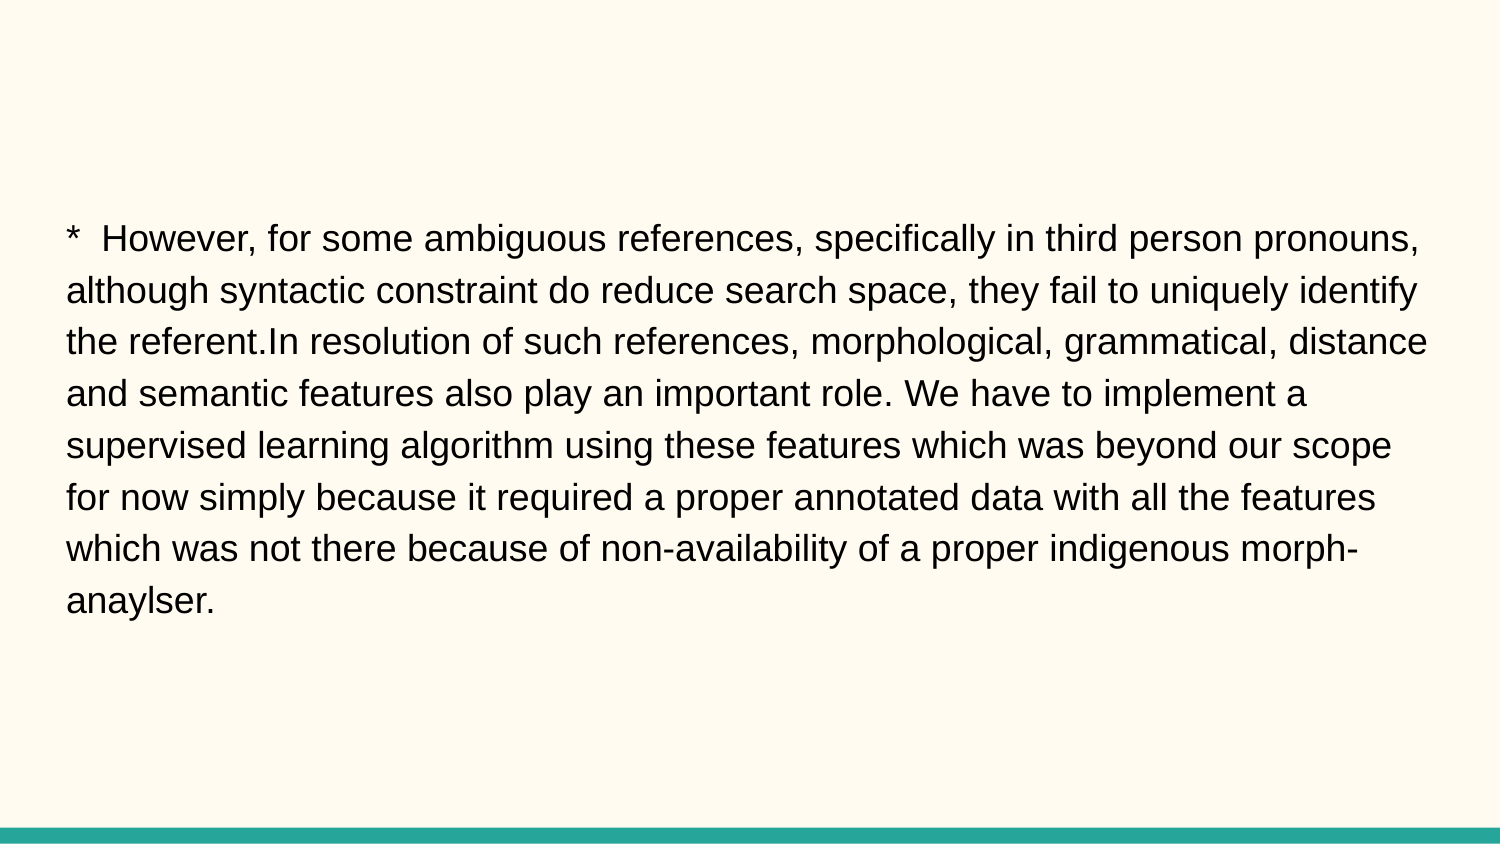

#
*  However, for some ambiguous references, specifically in third person pronouns, although syntactic constraint do reduce search space, they fail to uniquely identify the referent.In resolution of such references, morphological, grammatical, distance and semantic features also play an important role. We have to implement a supervised learning algorithm using these features which was beyond our scope for now simply because it required a proper annotated data with all the features which was not there because of non-availability of a proper indigenous morph-anaylser.